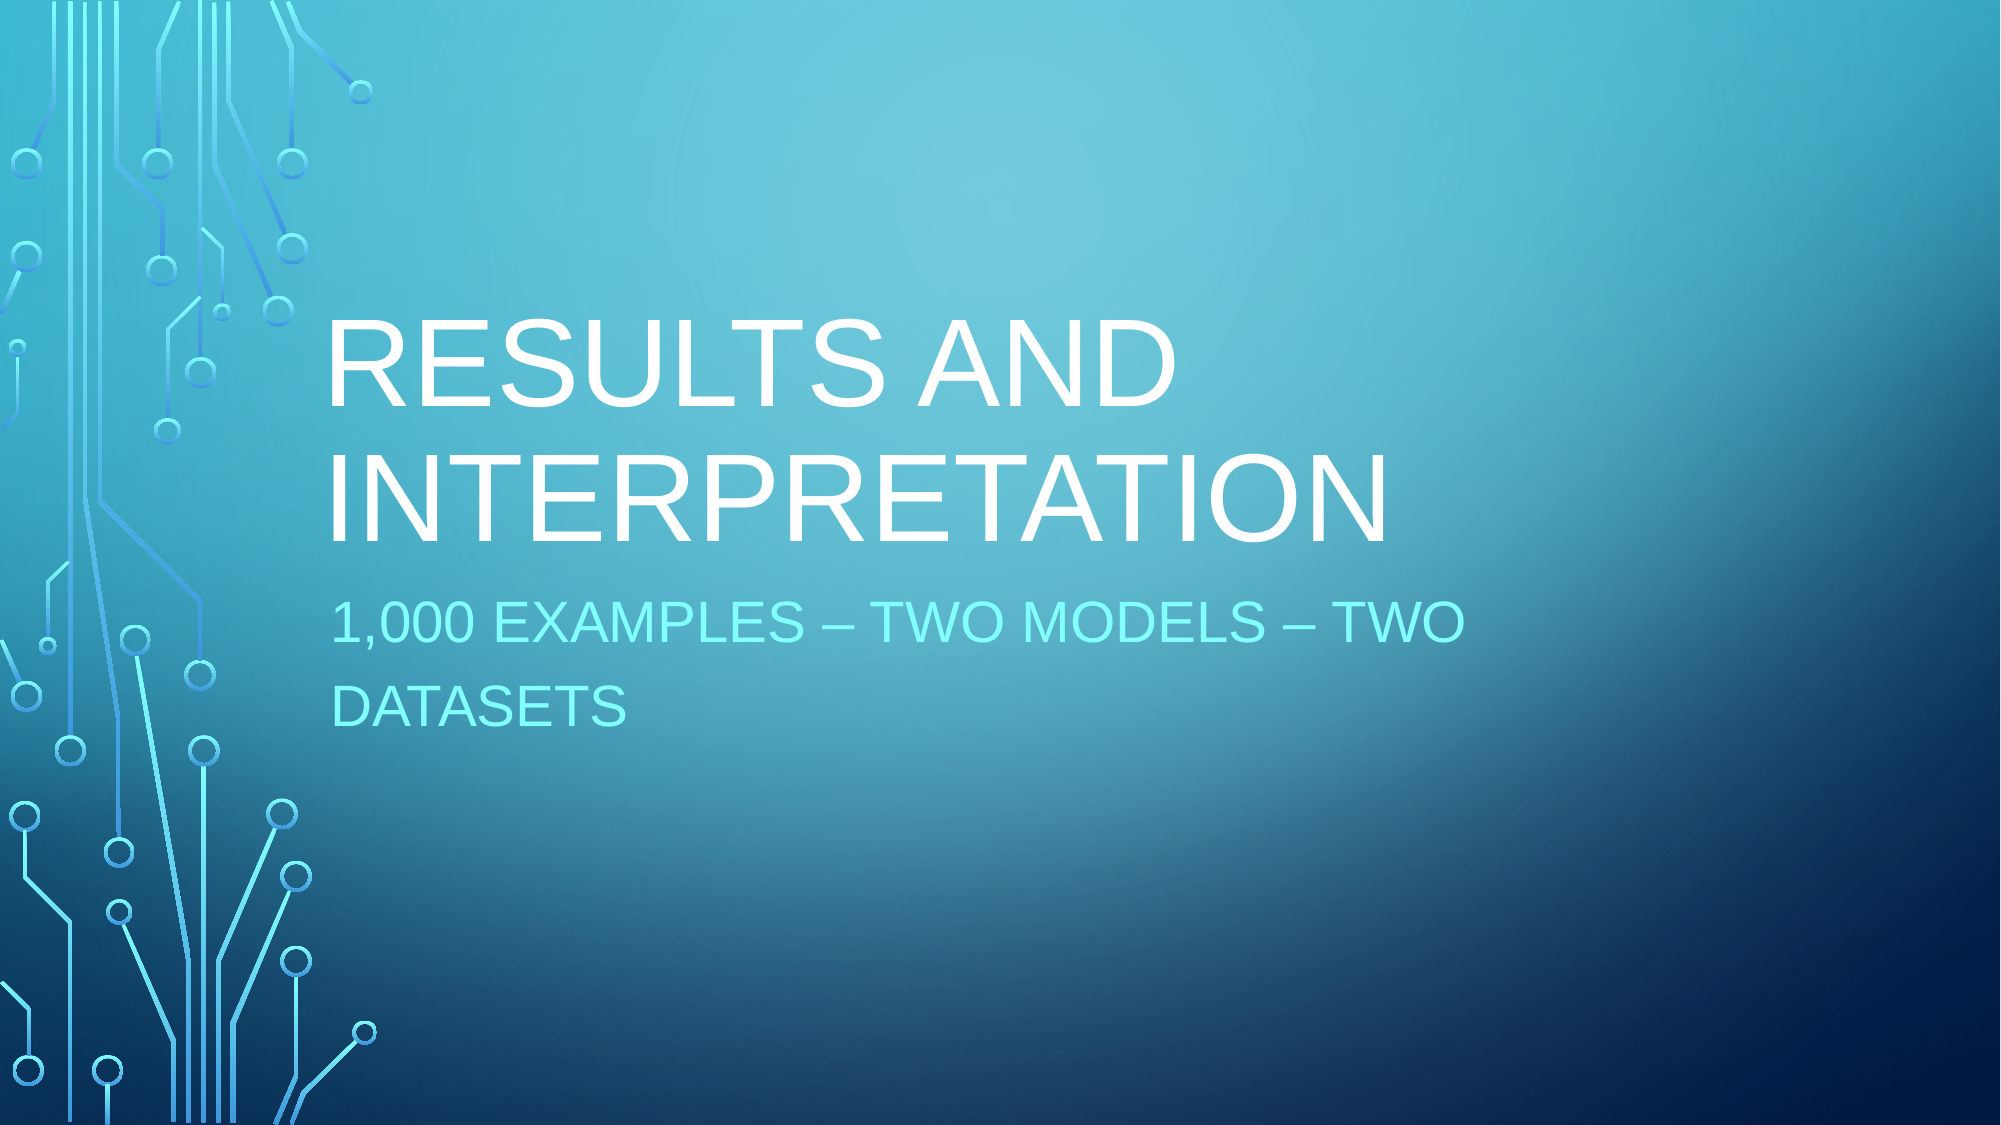

# Results and Interpretation
1,000 Examples – two models – Two Datasets